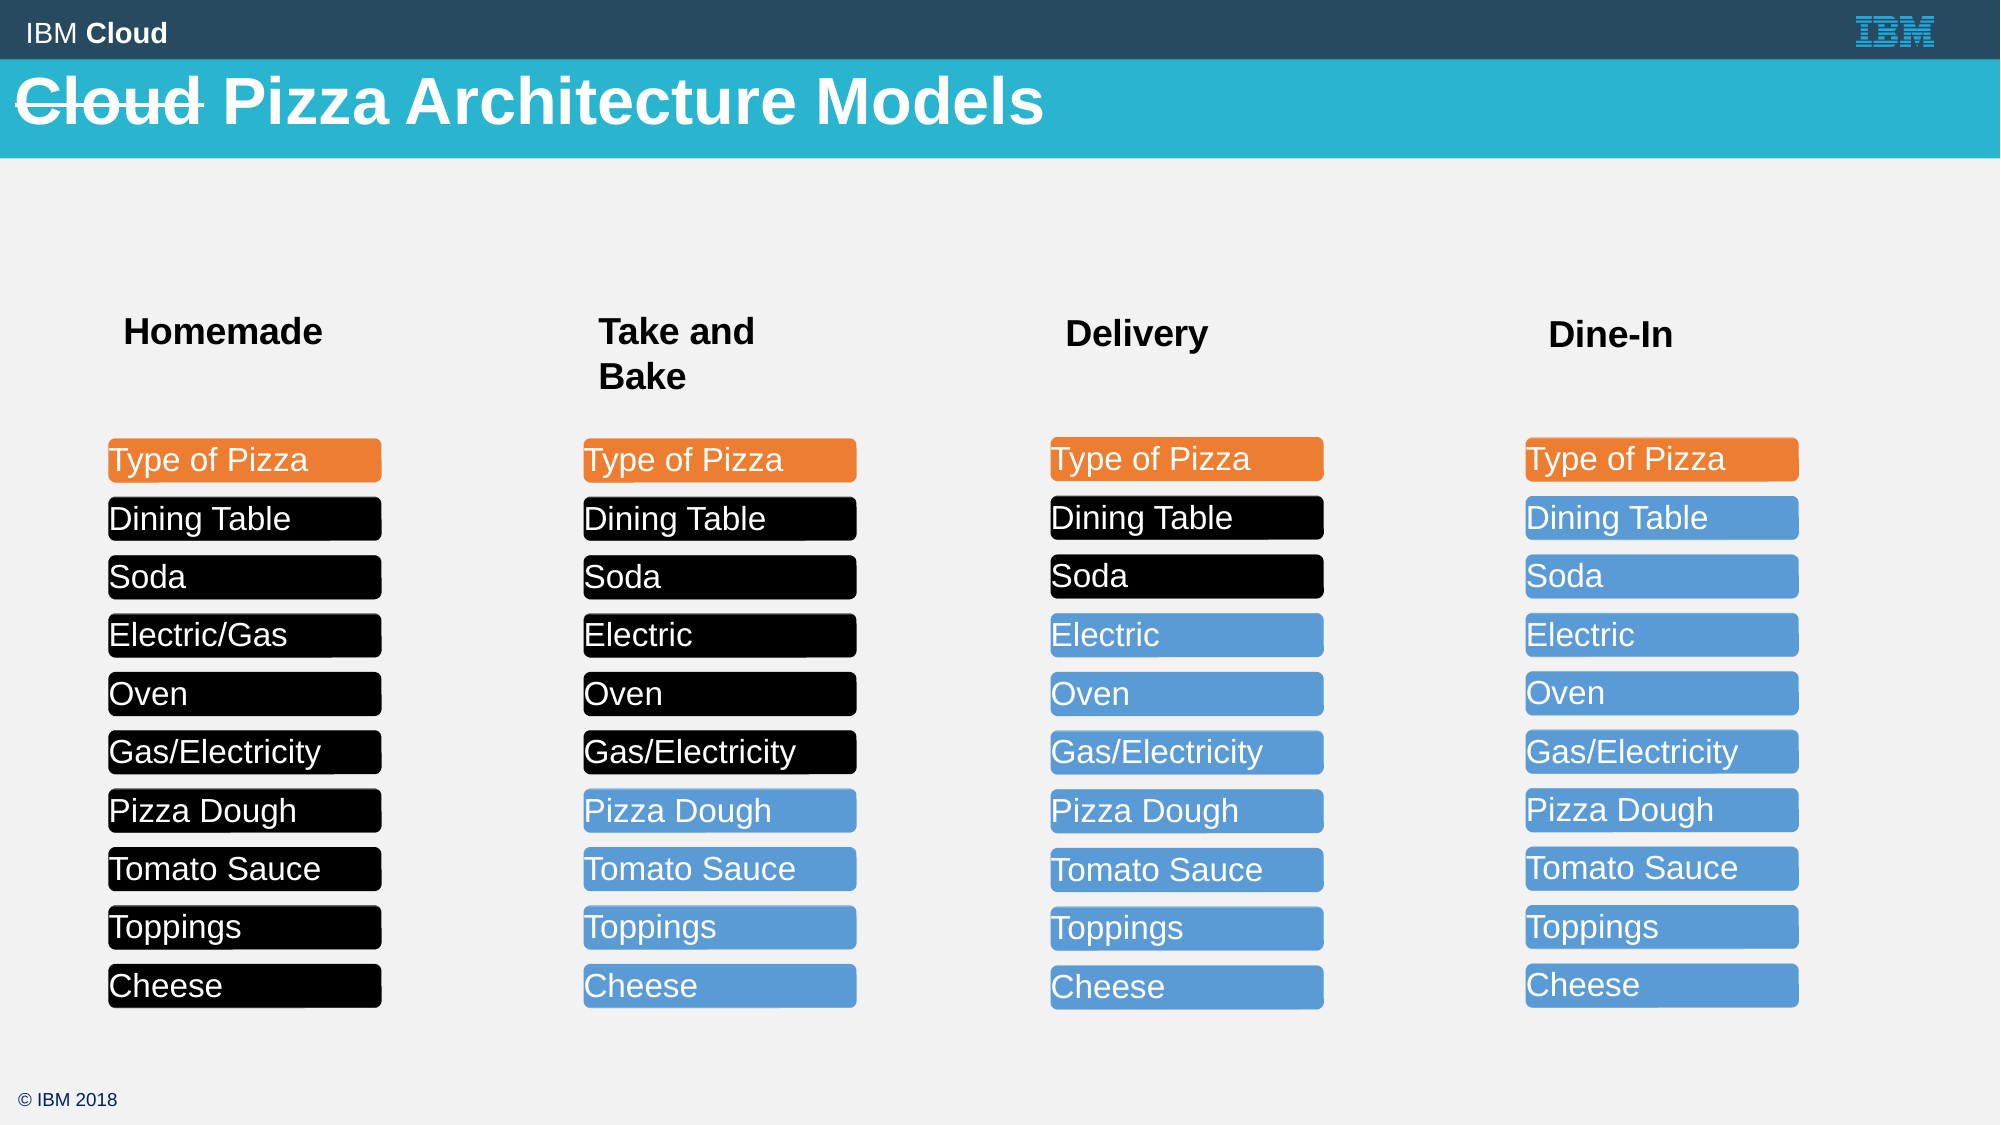

Cloud Pizza Architecture Models
Homemade
Type of Pizza
Dining Table
Soda
Electric/Gas
Oven
Gas/Electricity
Pizza Dough
Tomato Sauce
Toppings
Cheese
Take and Bake
Type of Pizza
Dining Table

Soda
Electric
Oven
Gas/Electricity
Pizza Dough

Tomato Sauce
Toppings
Cheese

Delivery
Type of Pizza
Dining Table
Soda
Electric
Oven
Gas/Electricity
Pizza Dough

Tomato Sauce
Toppings
Cheese

Dine-In
Type of Pizza
Dining Table
Soda
Electric
Oven
Gas/Electricity
Pizza Dough

Tomato Sauce

Toppings
Cheese